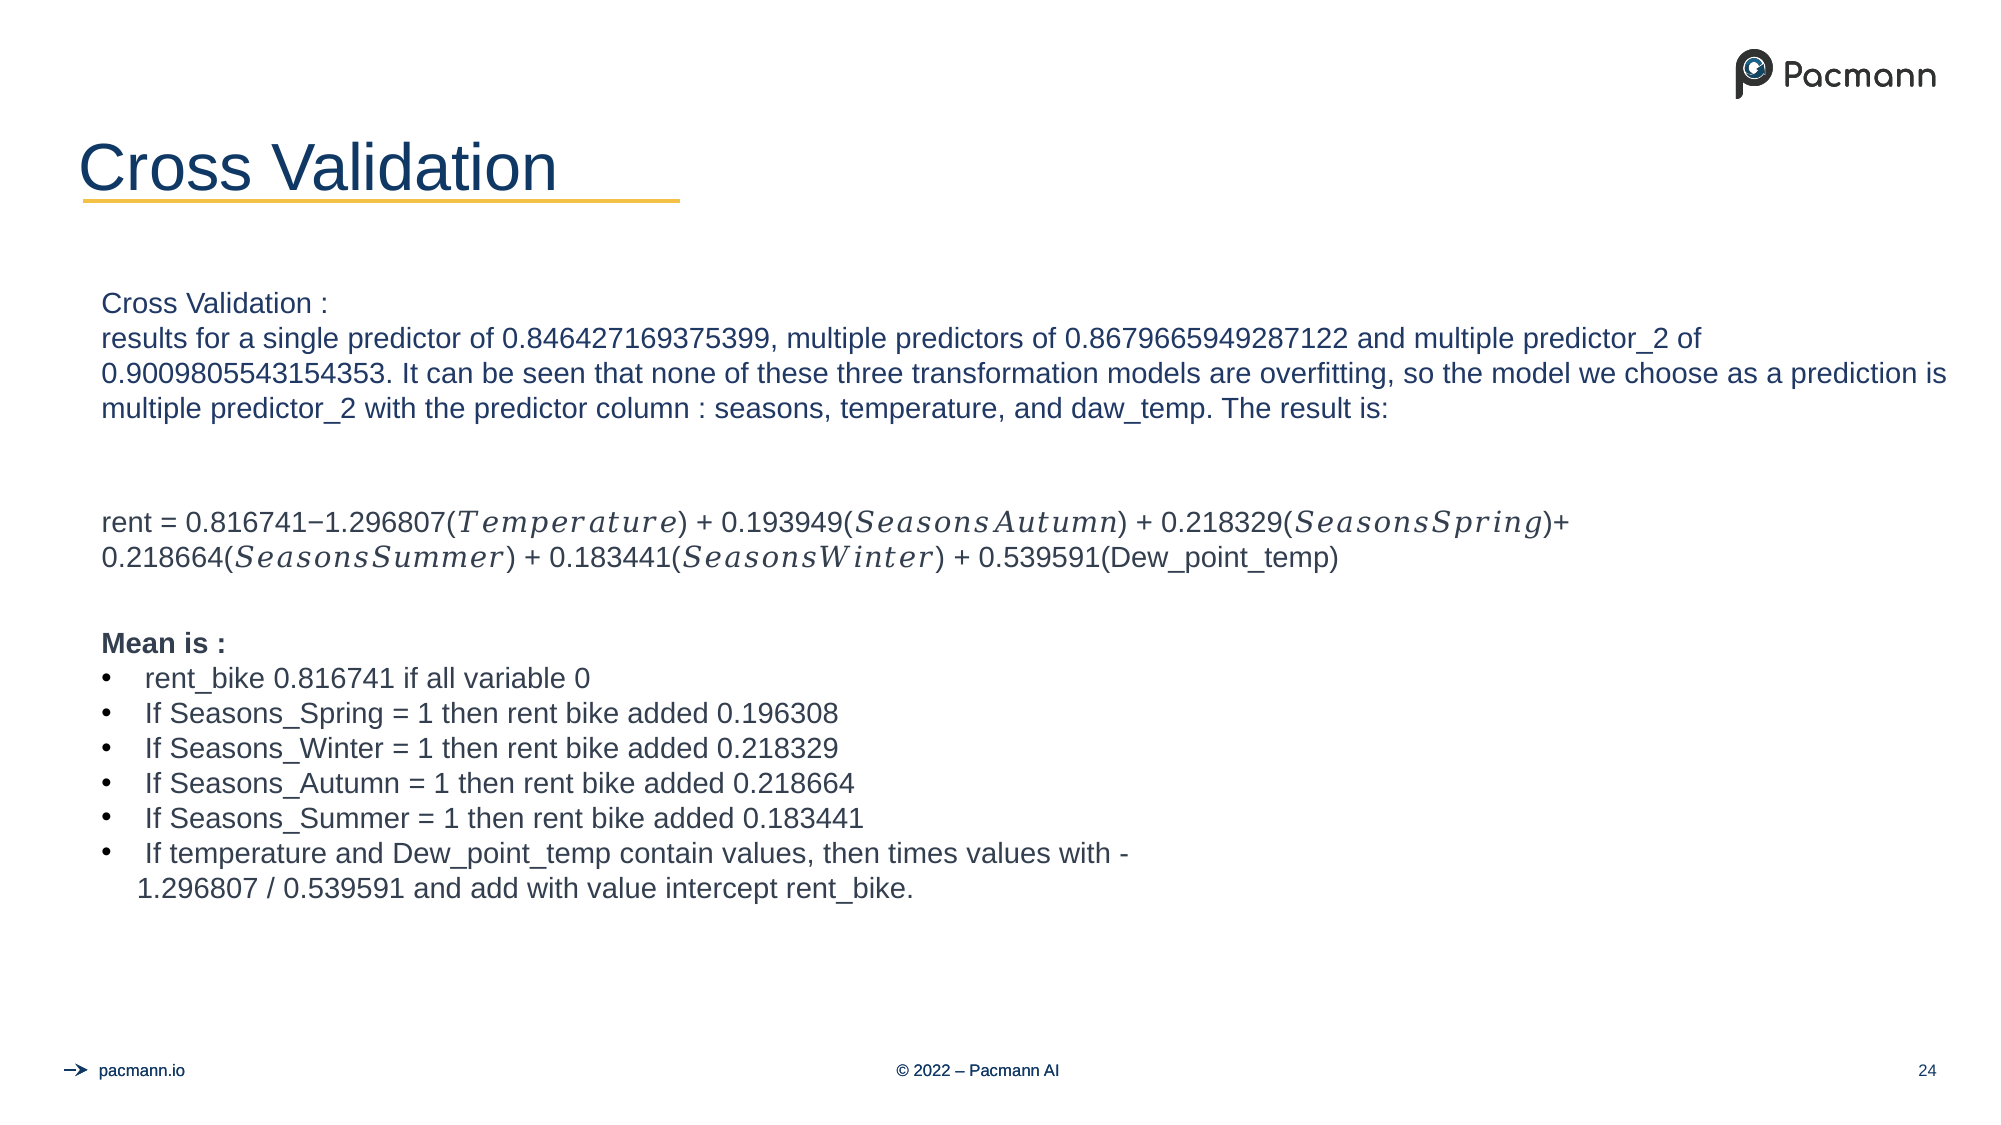

# Cross Validation
Cross Validation :
results for a single predictor of 0.846427169375399, multiple predictors of 0.8679665949287122 and multiple predictor_2 of 0.9009805543154353. It can be seen that none of these three transformation models are overfitting, so the model we choose as a prediction is multiple predictor_2 with the predictor column : seasons, temperature, and daw_temp. The result is:
rent = 0.816741−1.296807(𝑇𝑒𝑚𝑝𝑒𝑟𝑎𝑡𝑢𝑟𝑒) + 0.193949(𝑆𝑒𝑎𝑠𝑜𝑛𝑠𝐴𝑢𝑡𝑢𝑚𝑛) + 0.218329(𝑆𝑒𝑎𝑠𝑜𝑛𝑠𝑆𝑝𝑟𝑖𝑛𝑔)+ 0.218664(𝑆𝑒𝑎𝑠𝑜𝑛𝑠𝑆𝑢𝑚𝑚𝑒𝑟) + 0.183441(𝑆𝑒𝑎𝑠𝑜𝑛𝑠𝑊𝑖𝑛𝑡𝑒𝑟) + 0.539591(Dew_point_temp)
Mean is :
 rent_bike 0.816741 if all variable 0
 If Seasons_Spring = 1 then rent bike added 0.196308
 If Seasons_Winter = 1 then rent bike added 0.218329
 If Seasons_Autumn = 1 then rent bike added 0.218664
 If Seasons_Summer = 1 then rent bike added 0.183441
 If temperature and Dew_point_temp contain values, then times values with -1.296807 / 0.539591 and add with value intercept rent_bike.